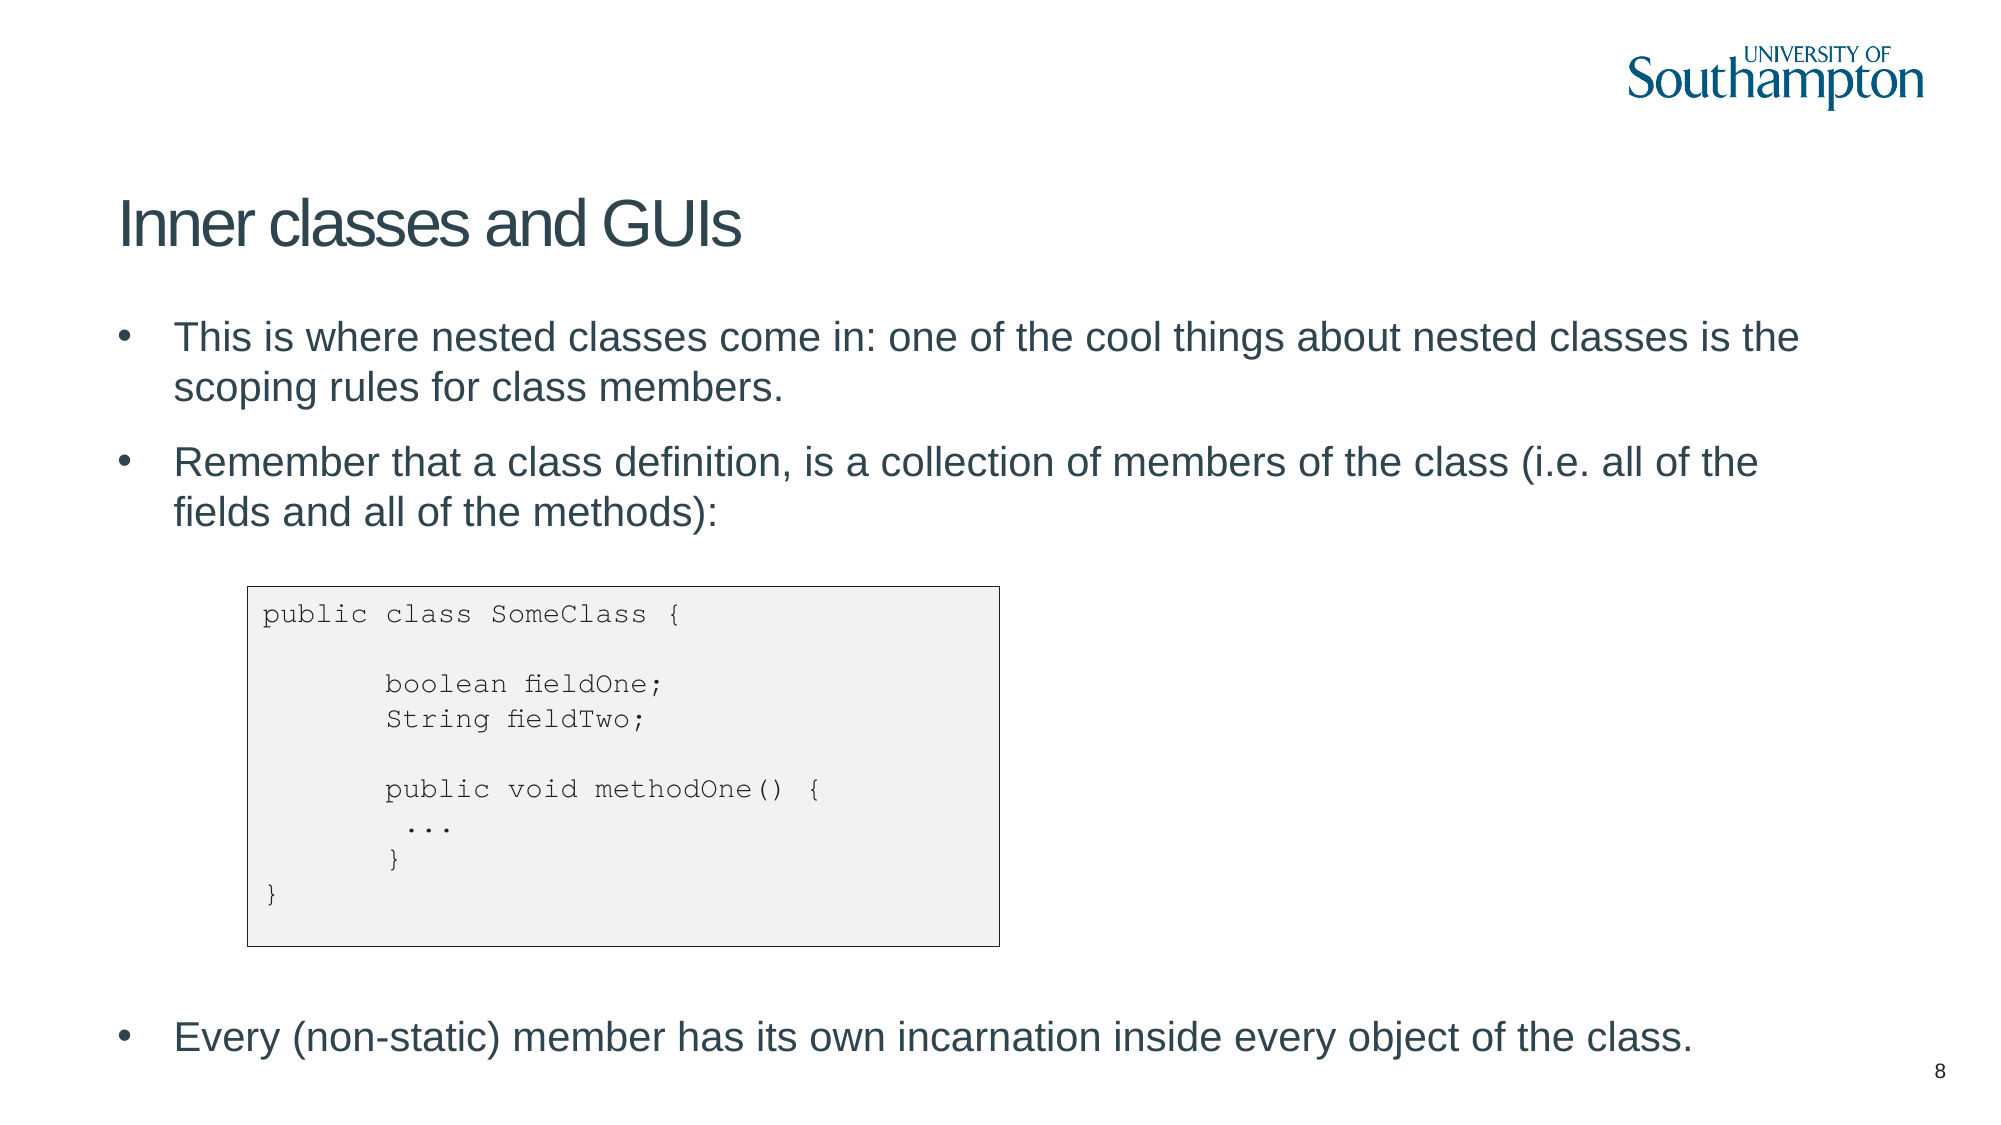

# Inner classes and GUIs
This is where nested classes come in: one of the cool things about nested classes is the scoping rules for class members.
Remember that a class definition, is a collection of members of the class (i.e. all of the fields and all of the methods):

Every (non-static) member has its own incarnation inside every object of the class.

public class SomeClass {

       boolean fieldOne;
       String fieldTwo;

       public void methodOne() {
        ...
       }
}